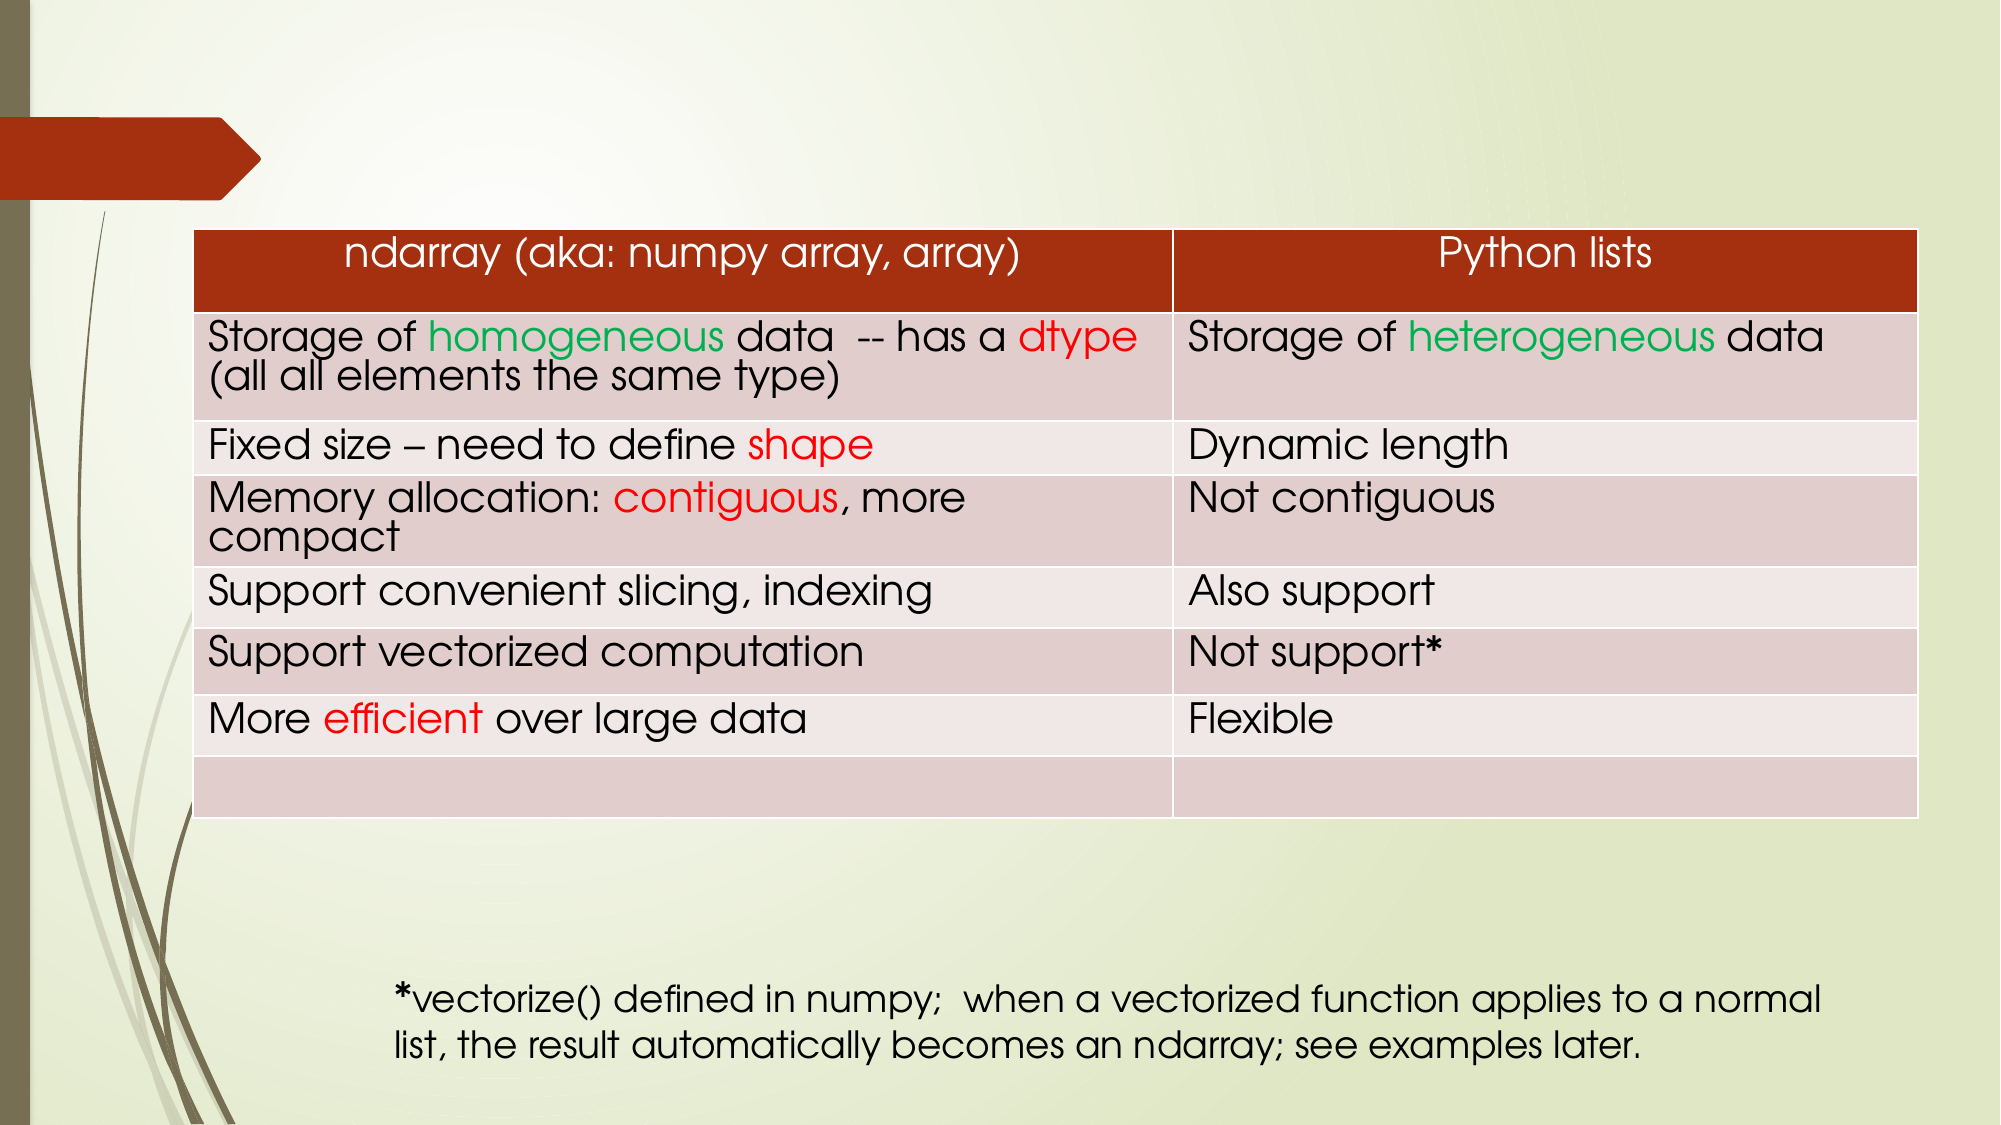

| ndarray (aka: numpy array, array) | Python lists |
| --- | --- |
| Storage of homogeneous data -- has a dtype (all all elements the same type) | Storage of heterogeneous data |
| Fixed size – need to define shape | Dynamic length |
| Memory allocation: contiguous, more compact | Not contiguous |
| Support convenient slicing, indexing | Also support |
| Support vectorized computation | Not support\* |
| More efficient over large data | Flexible |
|  |  |
*vectorize() defined in numpy;  when a vectorized function applies to a normal list, the result automatically becomes an ndarray; see examples later.